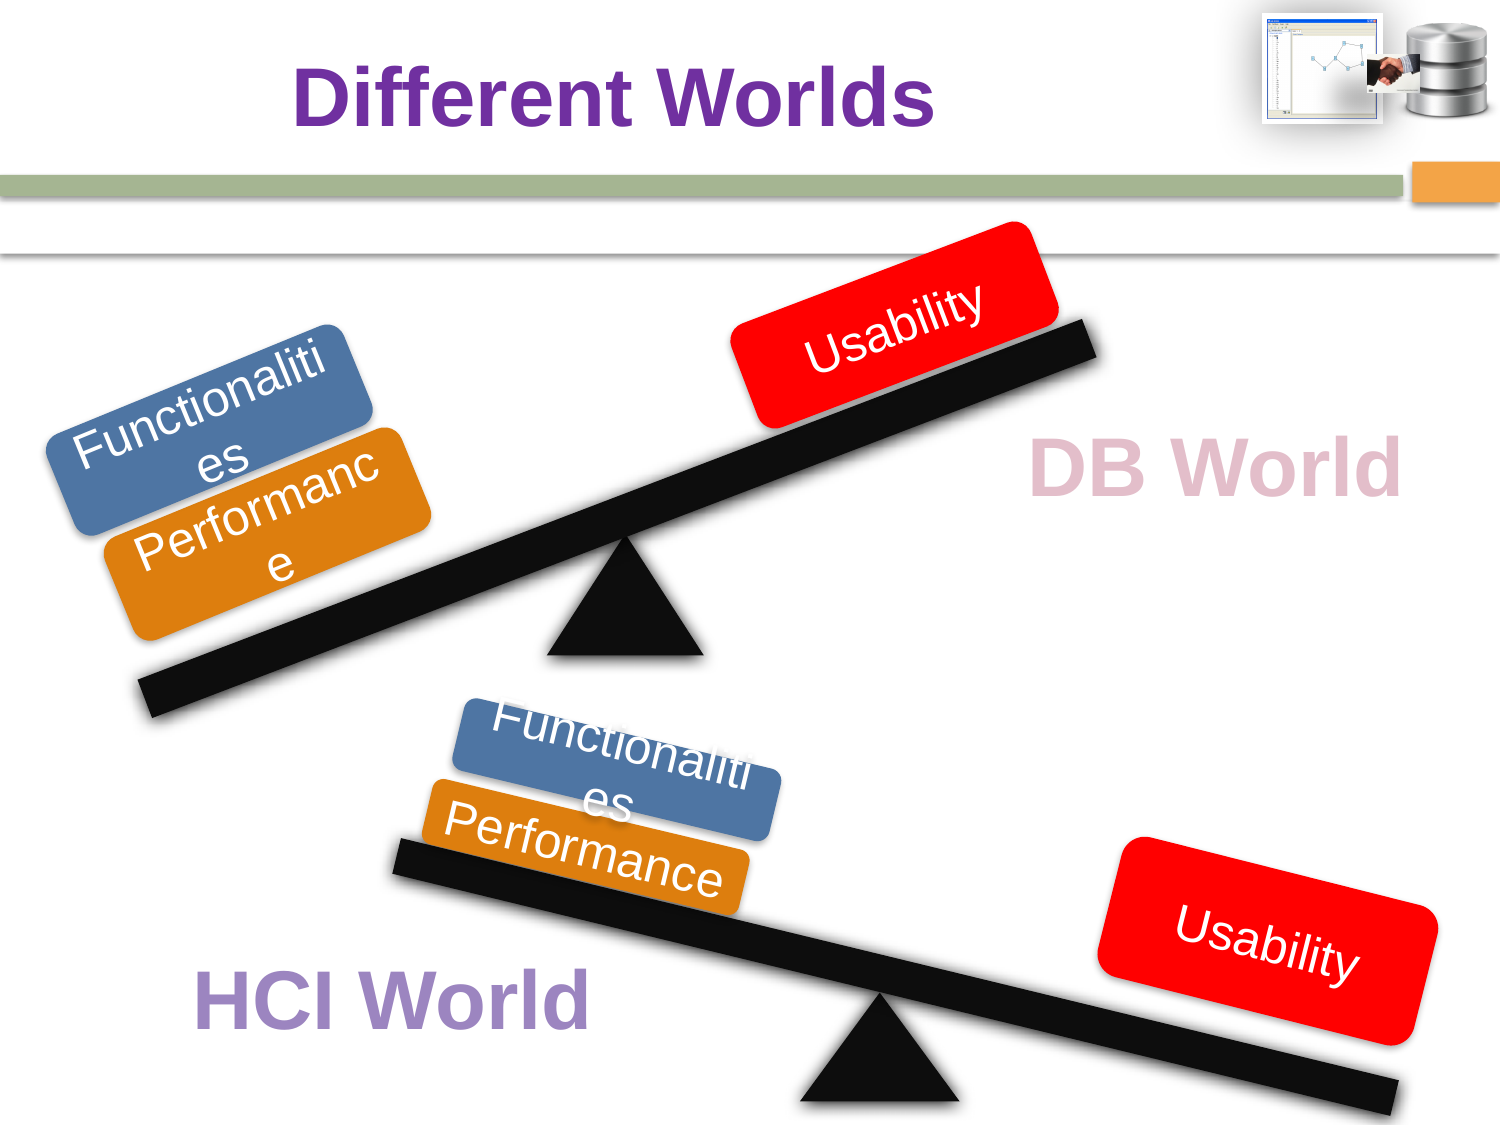

# Different Worlds
Usability
Functionalities
Performance

DB World
Functionalities
Performance
Usability

HCI World